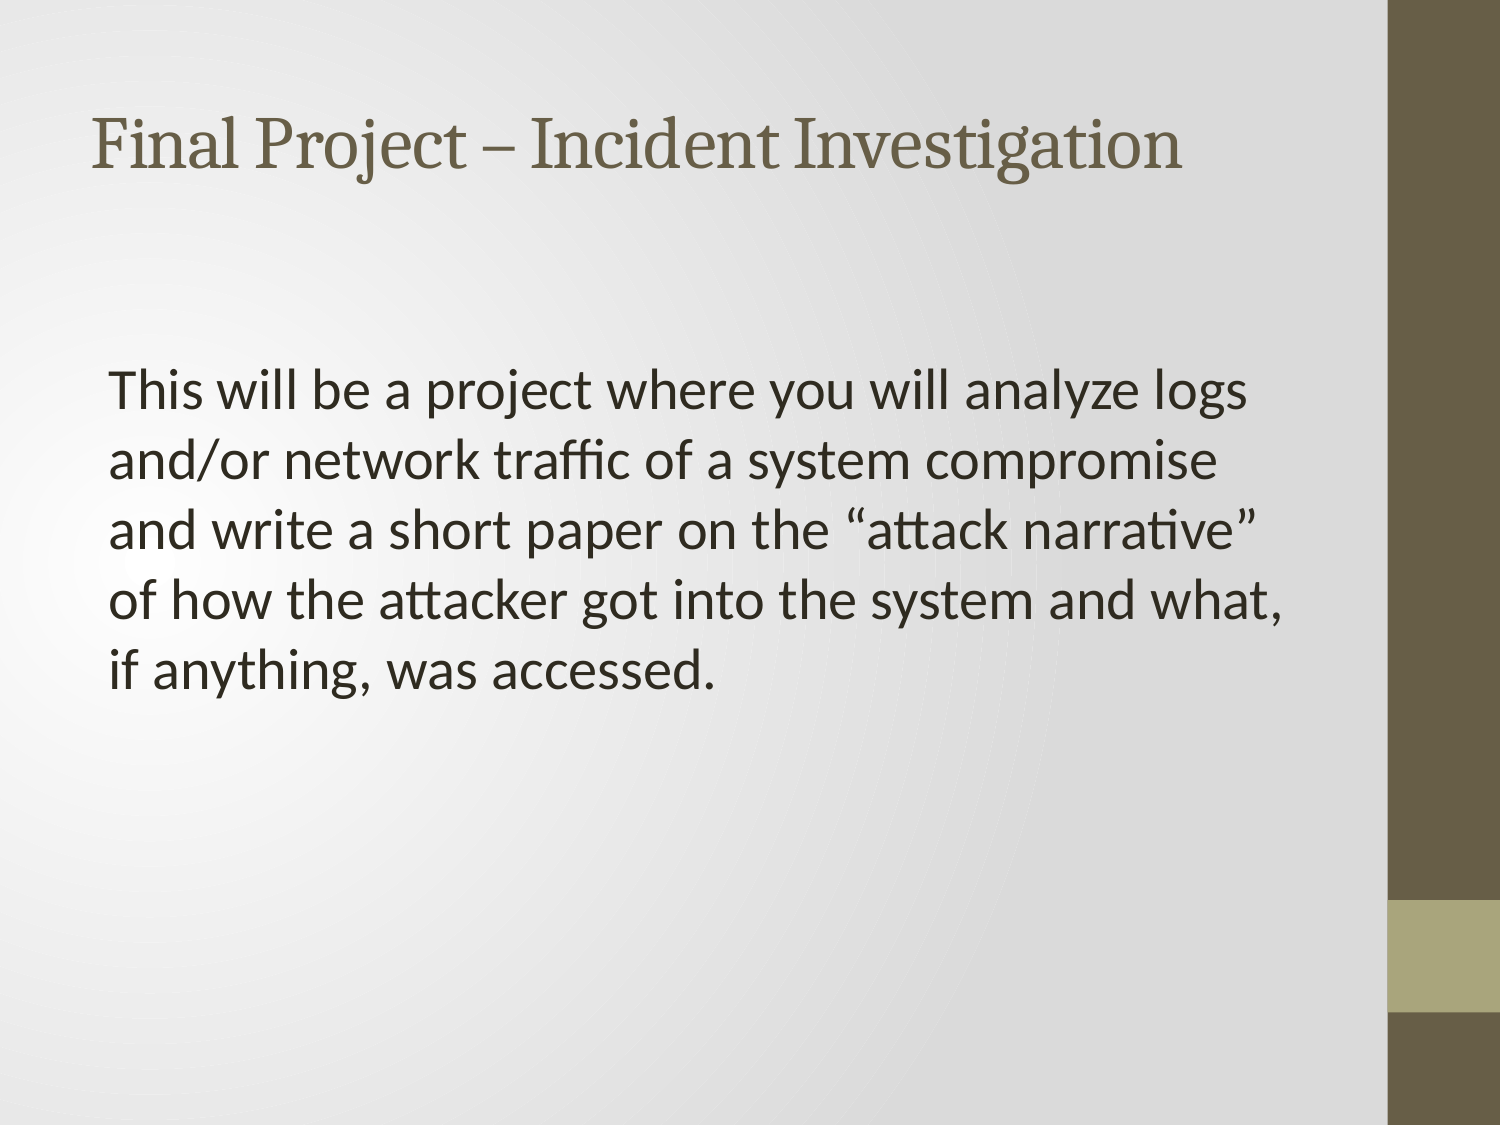

# Final Project – Incident Investigation

This will be a project where you will analyze logs and/or network traffic of a system compromise and write a short paper on the “attack narrative” of how the attacker got into the system and what, if anything, was accessed.